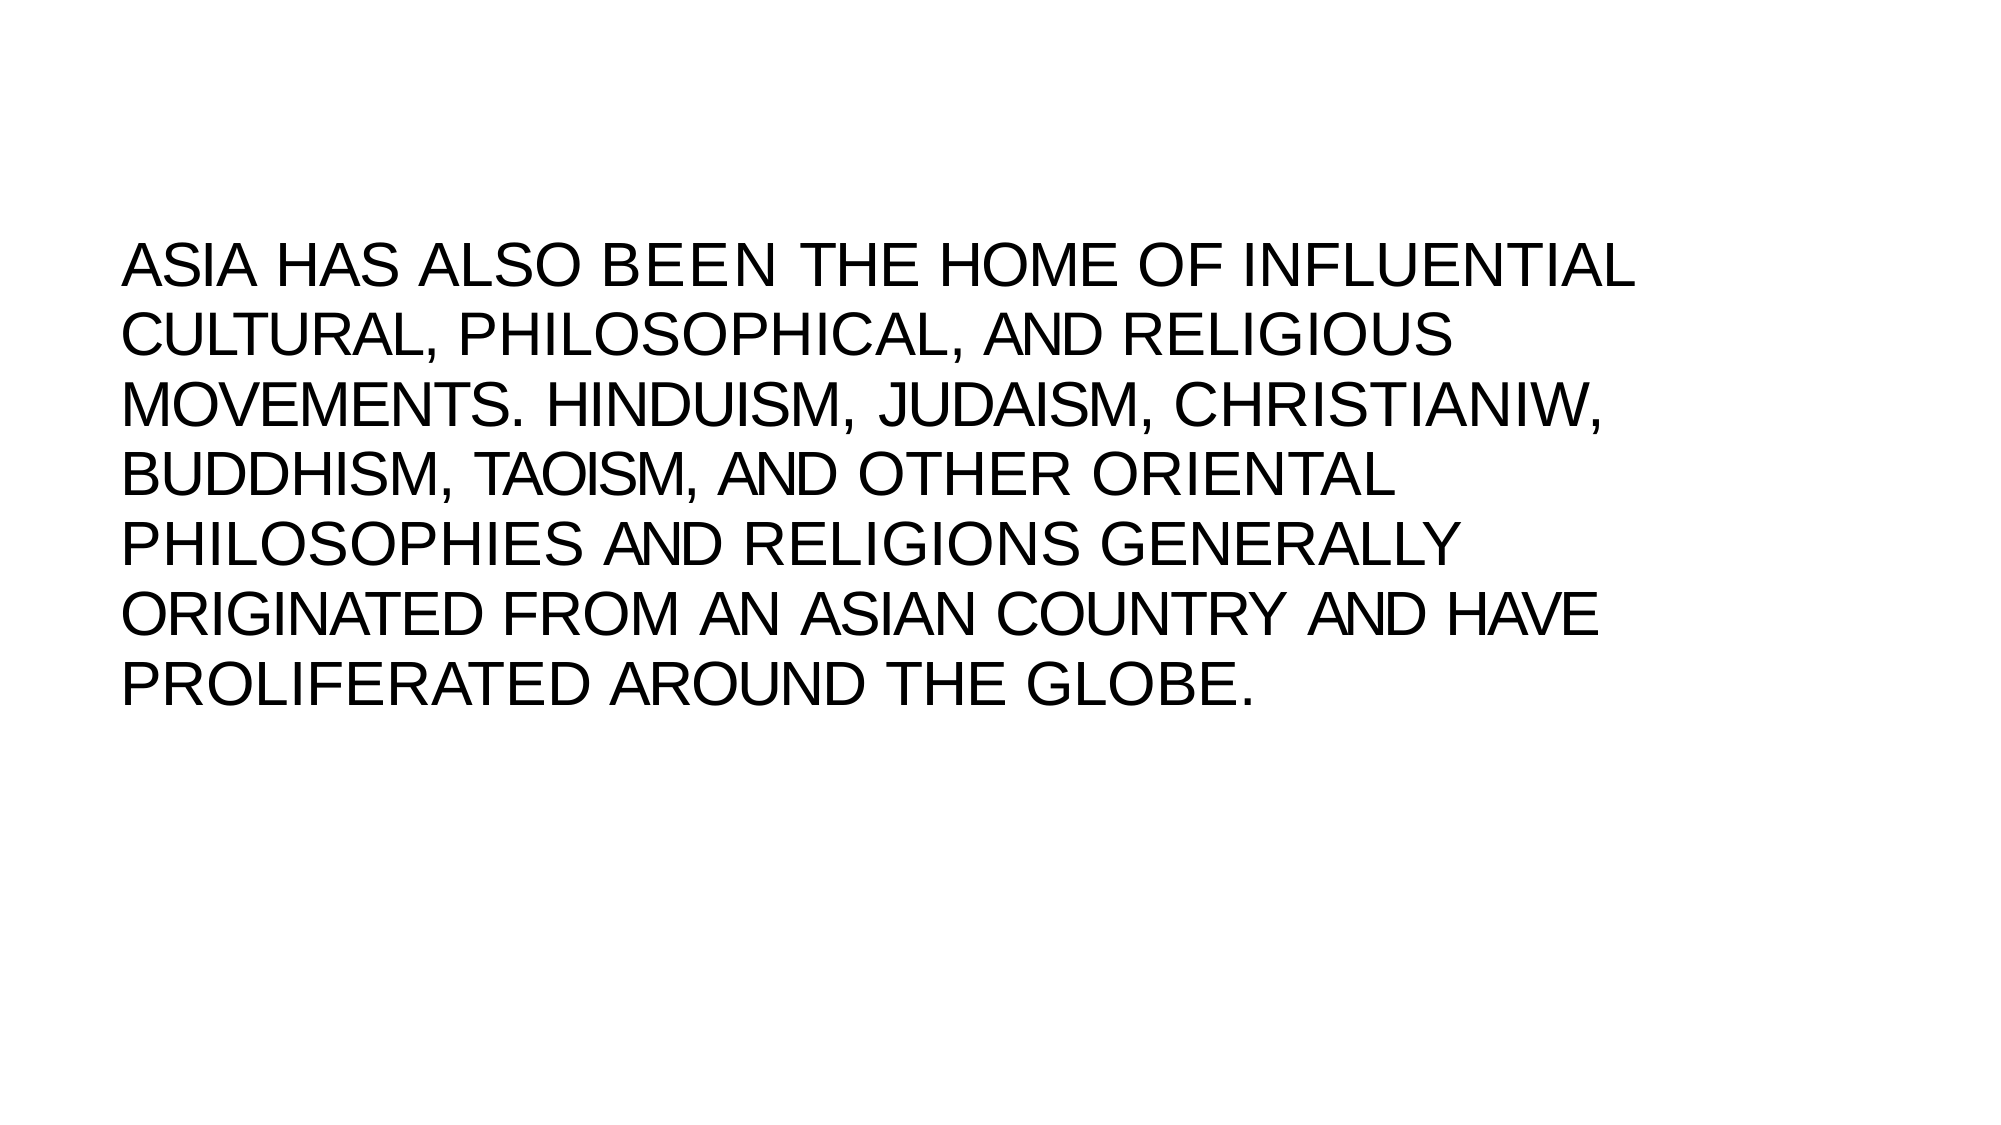

ASIA HAS ALSO BEEN THE HOME OF INFLUENTIAL CULTURAL, PHILOSOPHICAL, AND RELIGIOUS MOVEMENTS. HINDUISM, JUDAISM, CHRISTIANIW, BUDDHISM, TAOISM, AND OTHER ORIENTAL PHILOSOPHIES AND RELIGIONS GENERALLY ORIGINATED FROM AN ASIAN COUNTRY AND HAVE PROLIFERATED AROUND THE GLOBE.